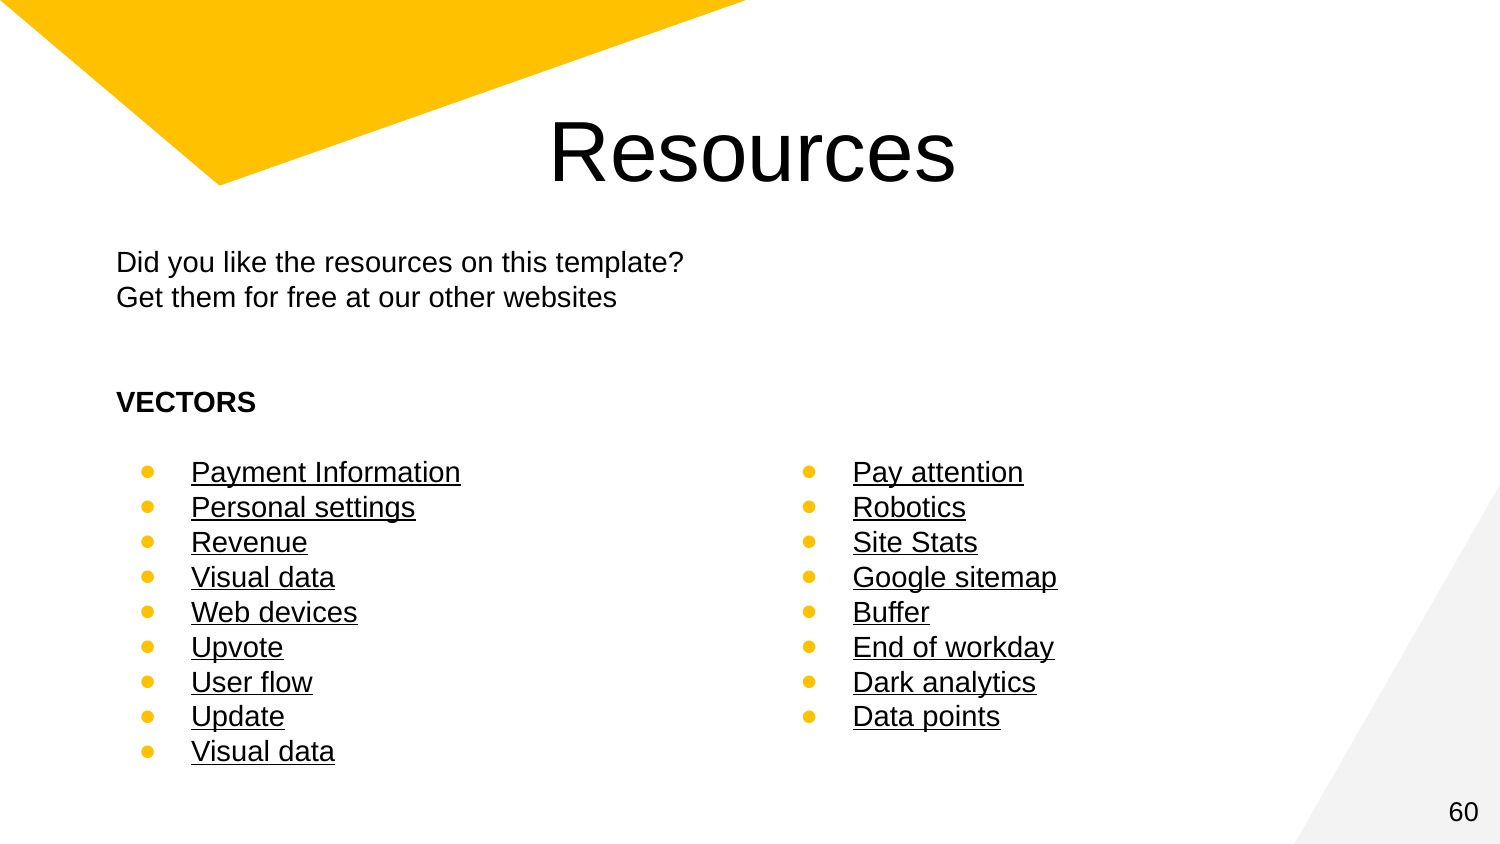

# Resources
Did you like the resources on this template?
Get them for free at our other websites

VECTORS

Payment Information
Personal settings
Revenue
Visual data
Web devices
Upvote
User flow
Update
Visual data

Pay attention
Robotics
Site Stats
Google sitemap
Buffer
End of workday
Dark analytics
Data points

60